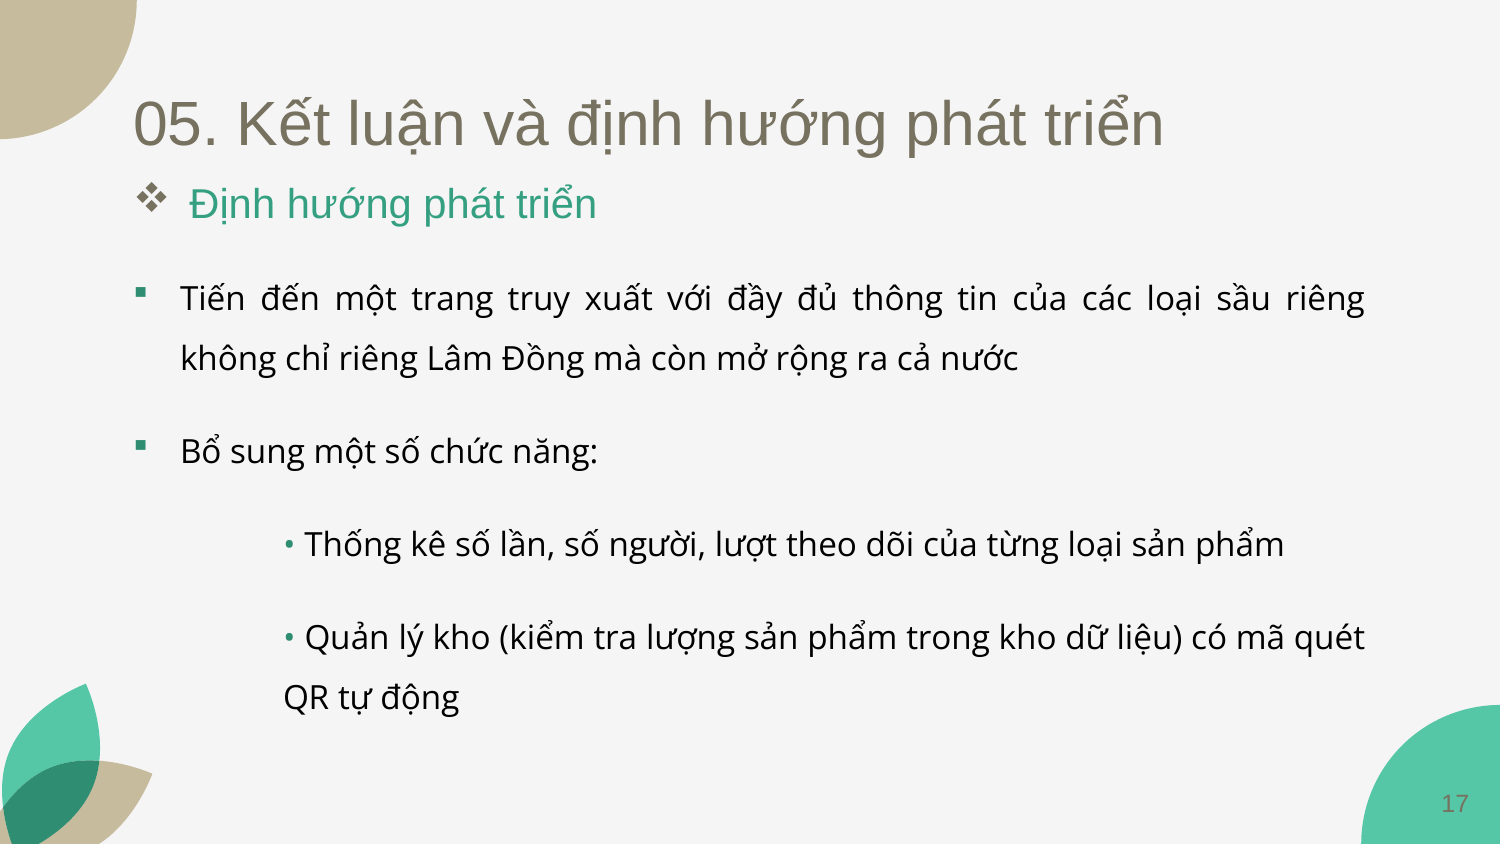

05. Kết luận và định hướng phát triển
Định hướng phát triển
Tiến đến một trang truy xuất với đầy đủ thông tin của các loại sầu riêng không chỉ riêng Lâm Đồng mà còn mở rộng ra cả nước
Bổ sung một số chức năng:
	• Thống kê số lần, số người, lượt theo dõi của từng loại sản phẩm
	• Quản lý kho (kiểm tra lượng sản phẩm trong kho dữ liệu) có mã quét 	QR tự động
17